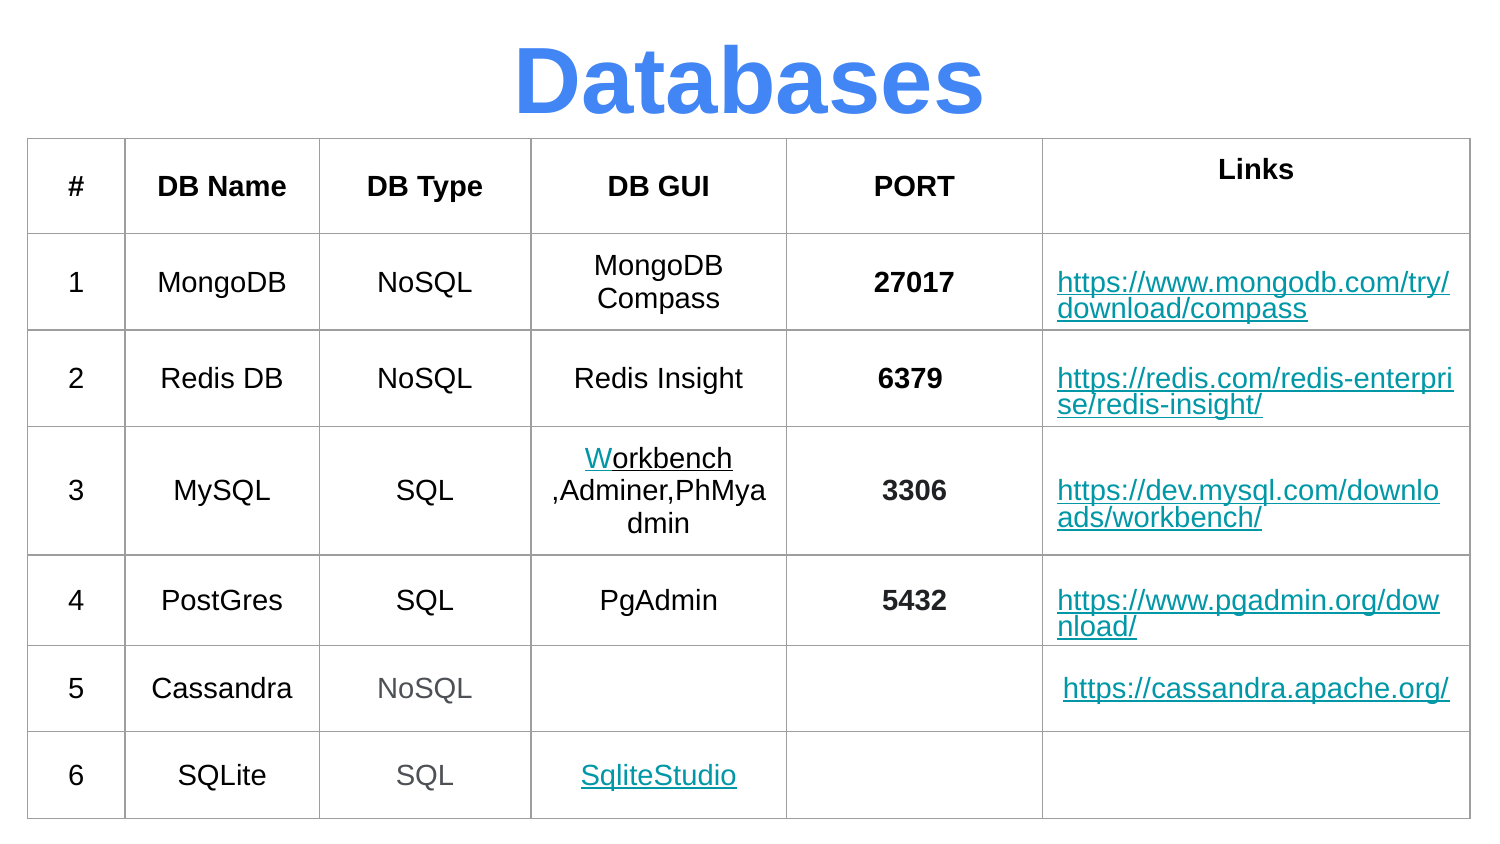

# Databases
| # | DB Name | DB Type | DB GUI | PORT | Links |
| --- | --- | --- | --- | --- | --- |
| 1 | MongoDB | NoSQL | MongoDB Compass | 27017 | https://www.mongodb.com/try/download/compass |
| 2 | Redis DB | NoSQL | Redis Insight | 6379 | https://redis.com/redis-enterprise/redis-insight/ |
| 3 | MySQL | SQL | Workbench,Adminer,PhMyadmin | 3306 | https://dev.mysql.com/downloads/workbench/ |
| 4 | PostGres | SQL | PgAdmin | 5432 | https://www.pgadmin.org/download/ |
| 5 | Cassandra | NoSQL |  |  | https://cassandra.apache.org/ |
| 6 | SQLite | SQL | SqliteStudio |  |  |